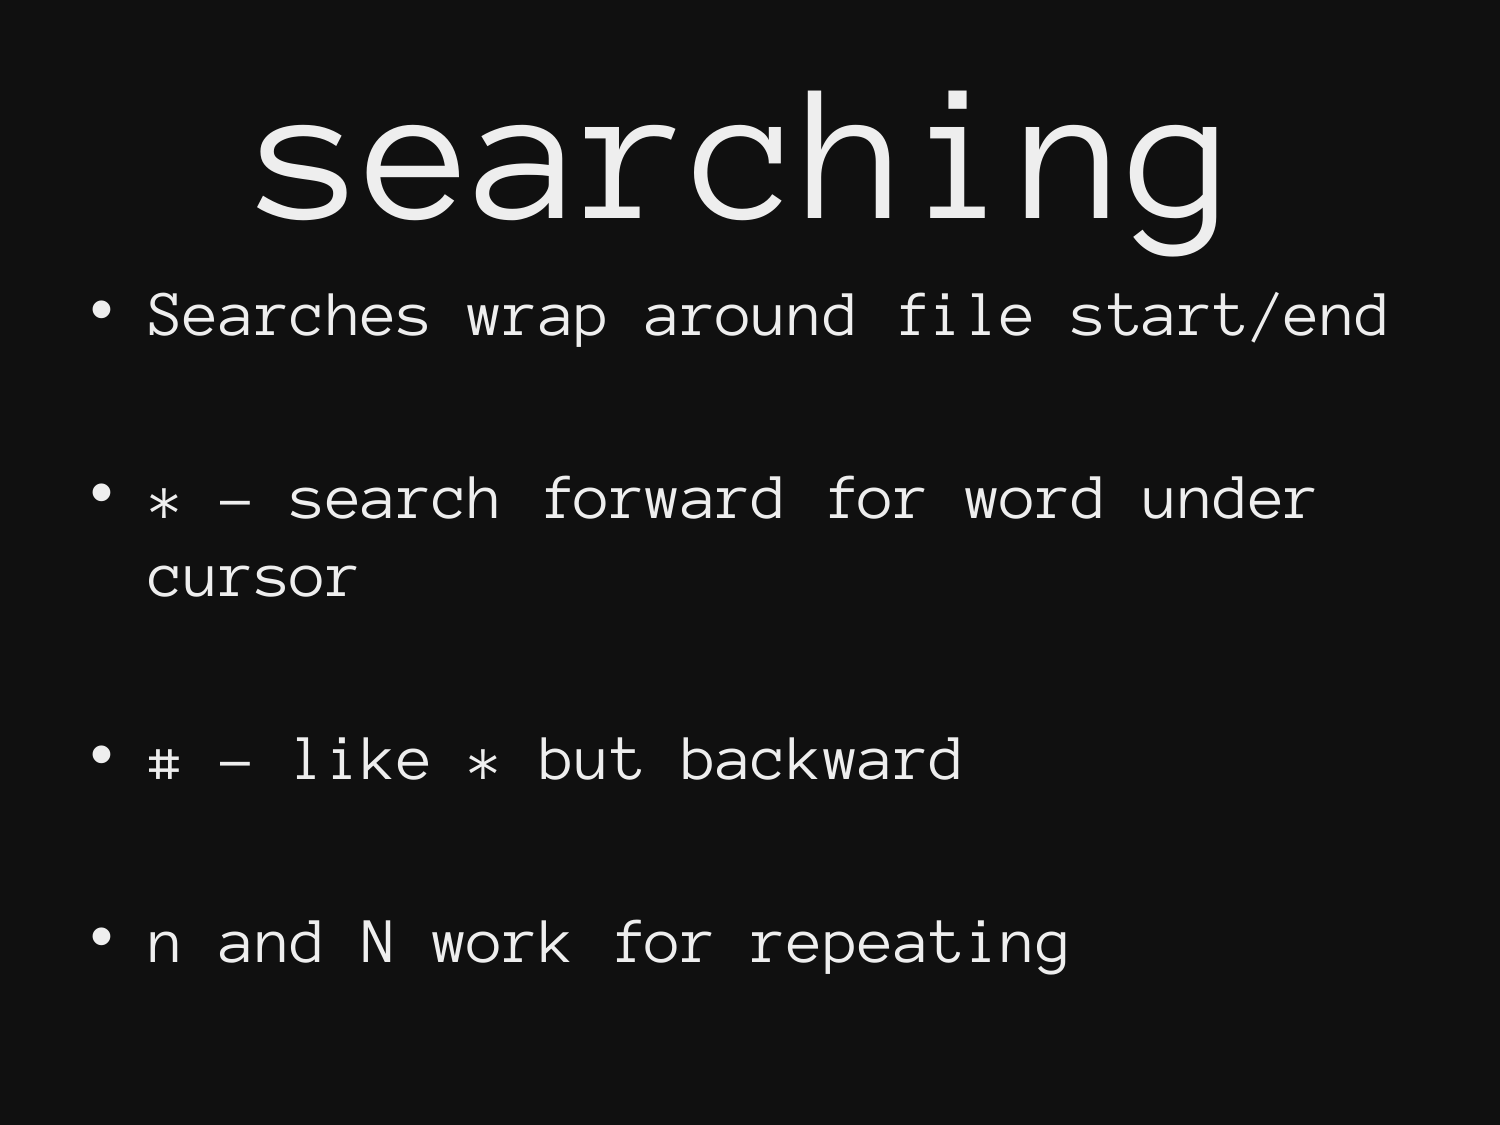

# searching
Searches wrap around file start/end

* - search forward for word under cursor

# - like * but backward

n and N work for repeating